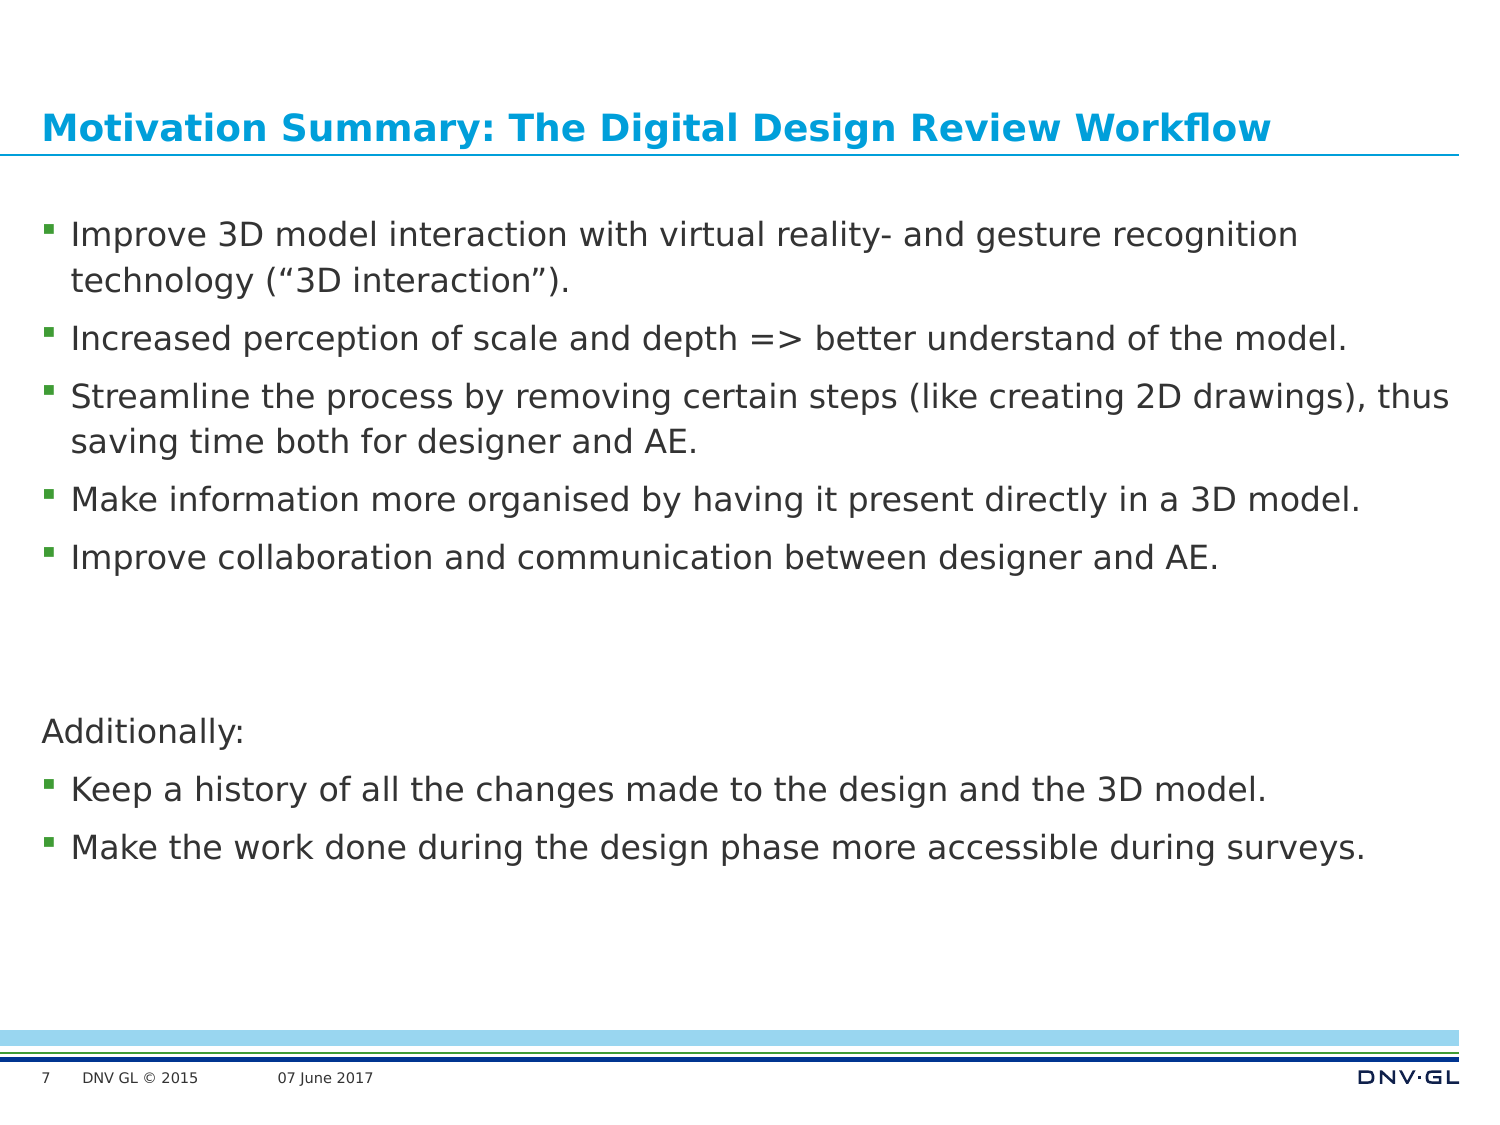

# Motivation Summary: The Digital Design Review Workflow
Improve 3D model interaction with virtual reality- and gesture recognition technology (“3D interaction”).
Increased perception of scale and depth => better understand of the model.
Streamline the process by removing certain steps (like creating 2D drawings), thus saving time both for designer and AE.
Make information more organised by having it present directly in a 3D model.
Improve collaboration and communication between designer and AE.

Additionally:
Keep a history of all the changes made to the design and the 3D model.
Make the work done during the design phase more accessible during surveys.

7